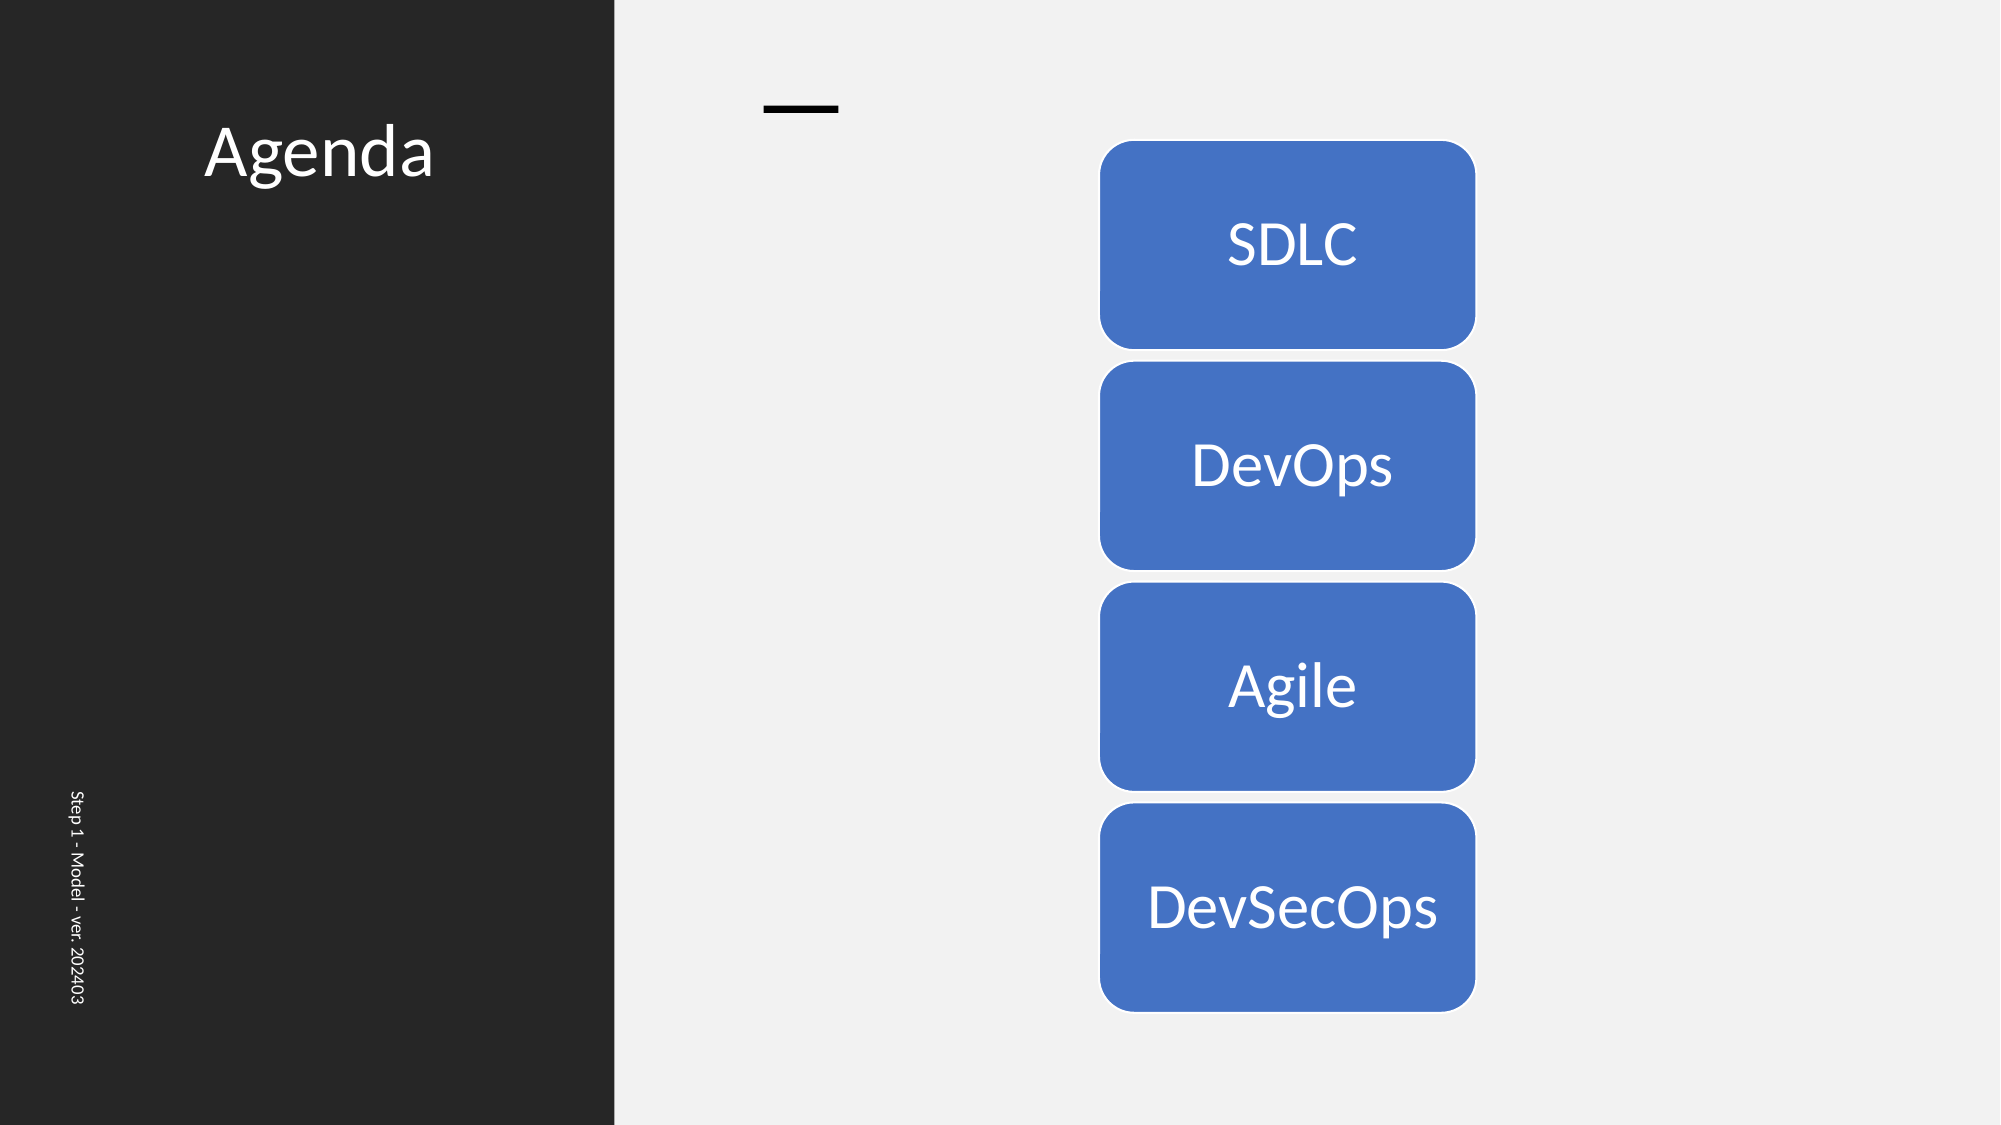

# Agenda

SDLC
DevOps
Agile
DevSecOps
Step 1 - Model - ver. 202403